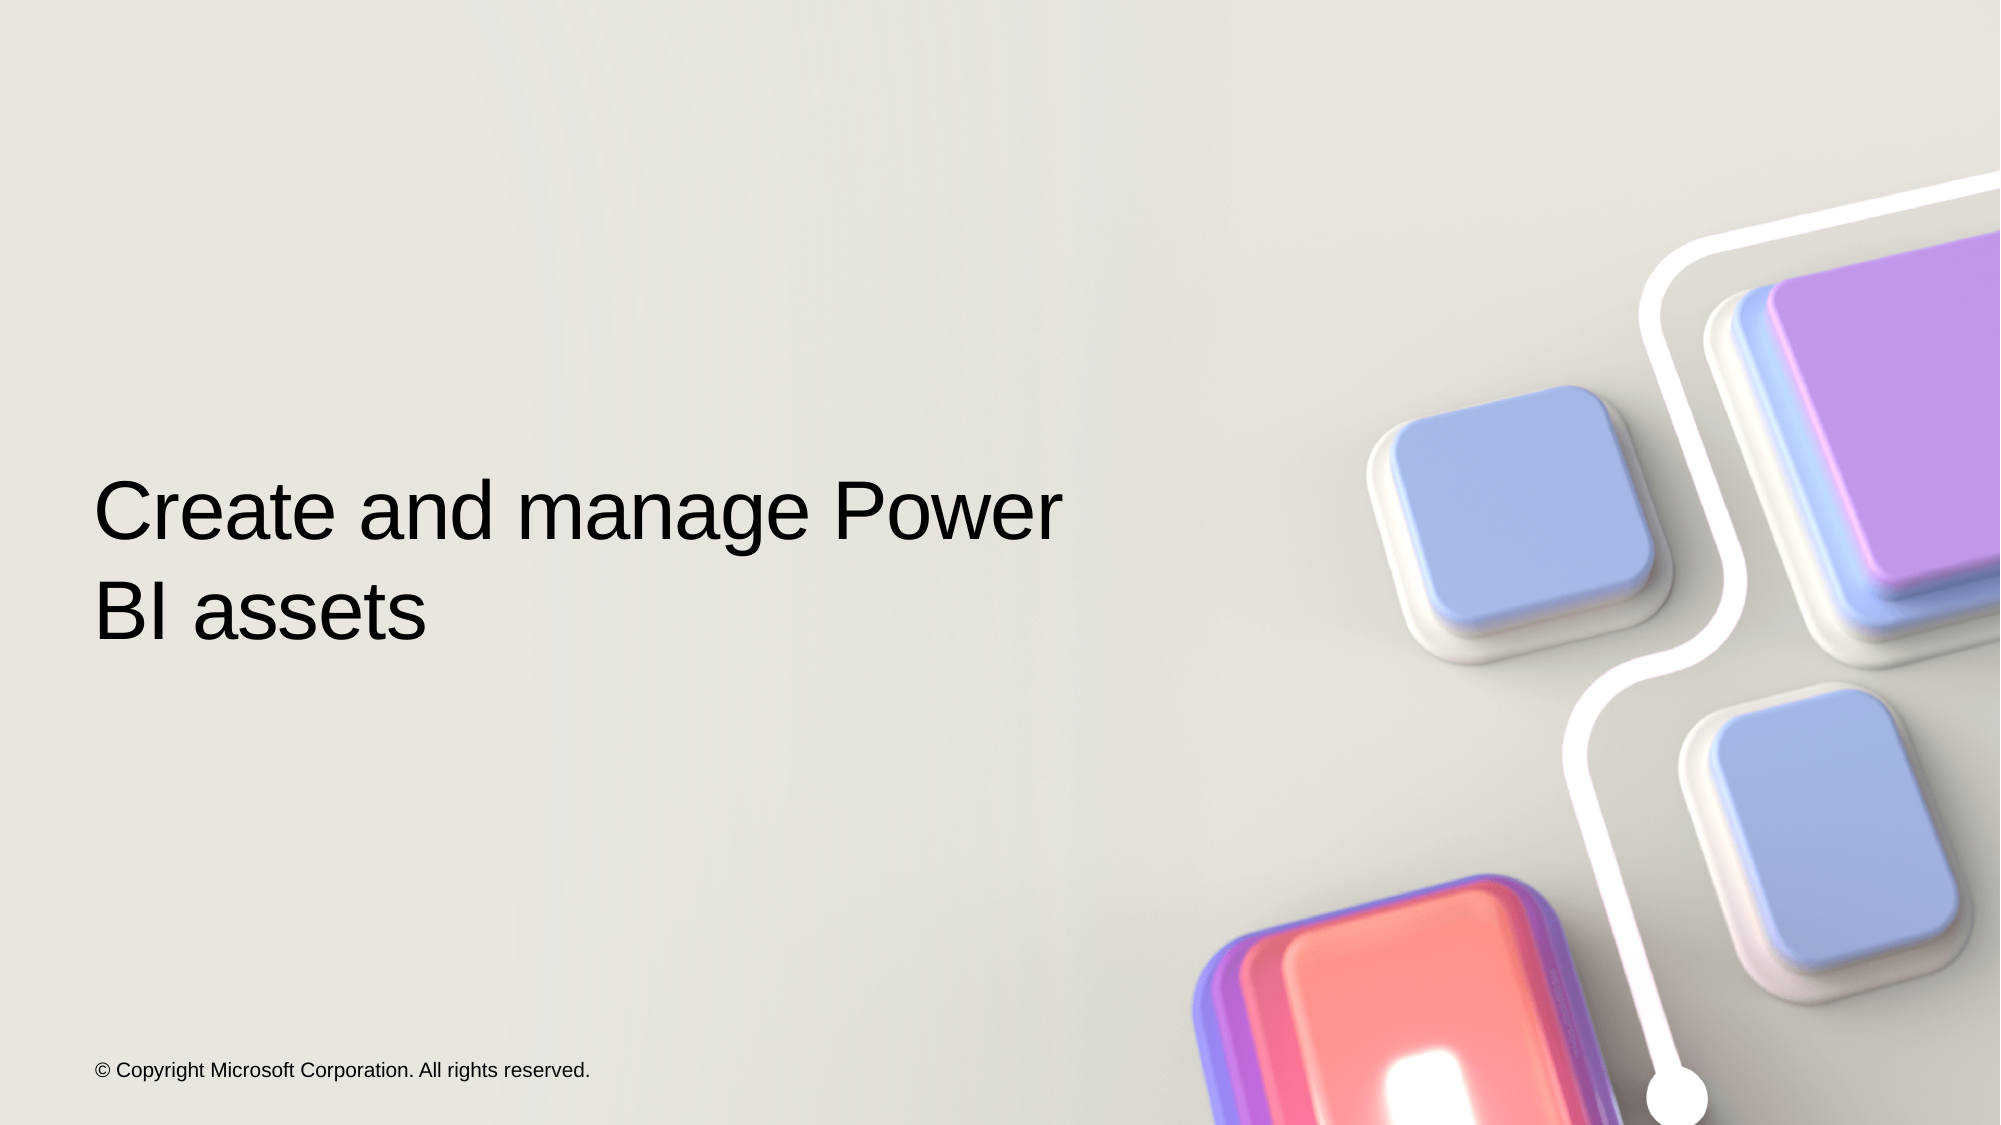

# Create and manage Power BI assets